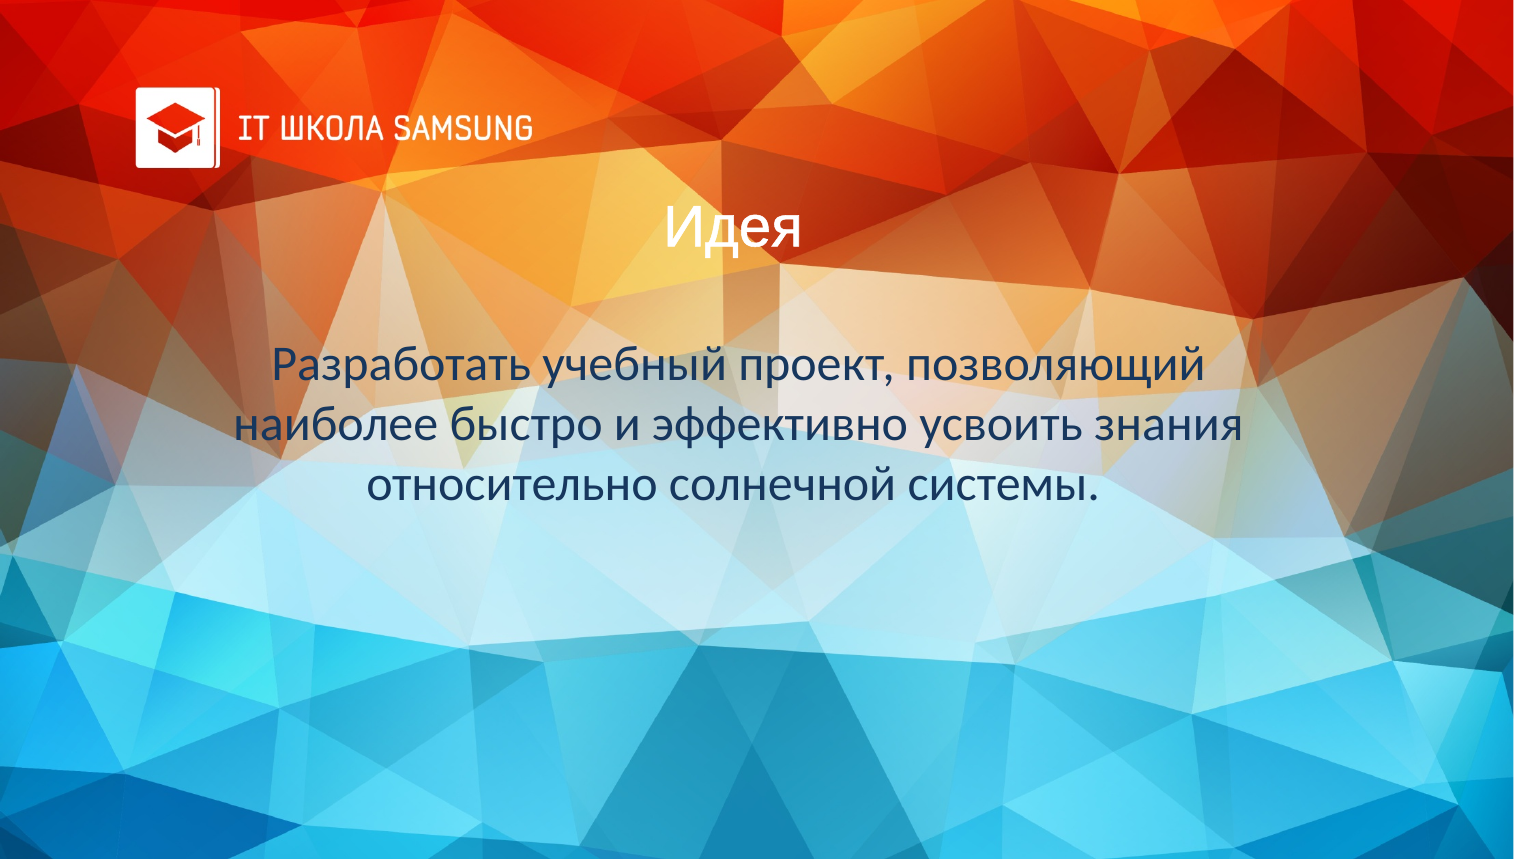

Идея
Разработать учебный проект, позволяющий наиболее быстро и эффективно усвоить знания относительно солнечной системы.